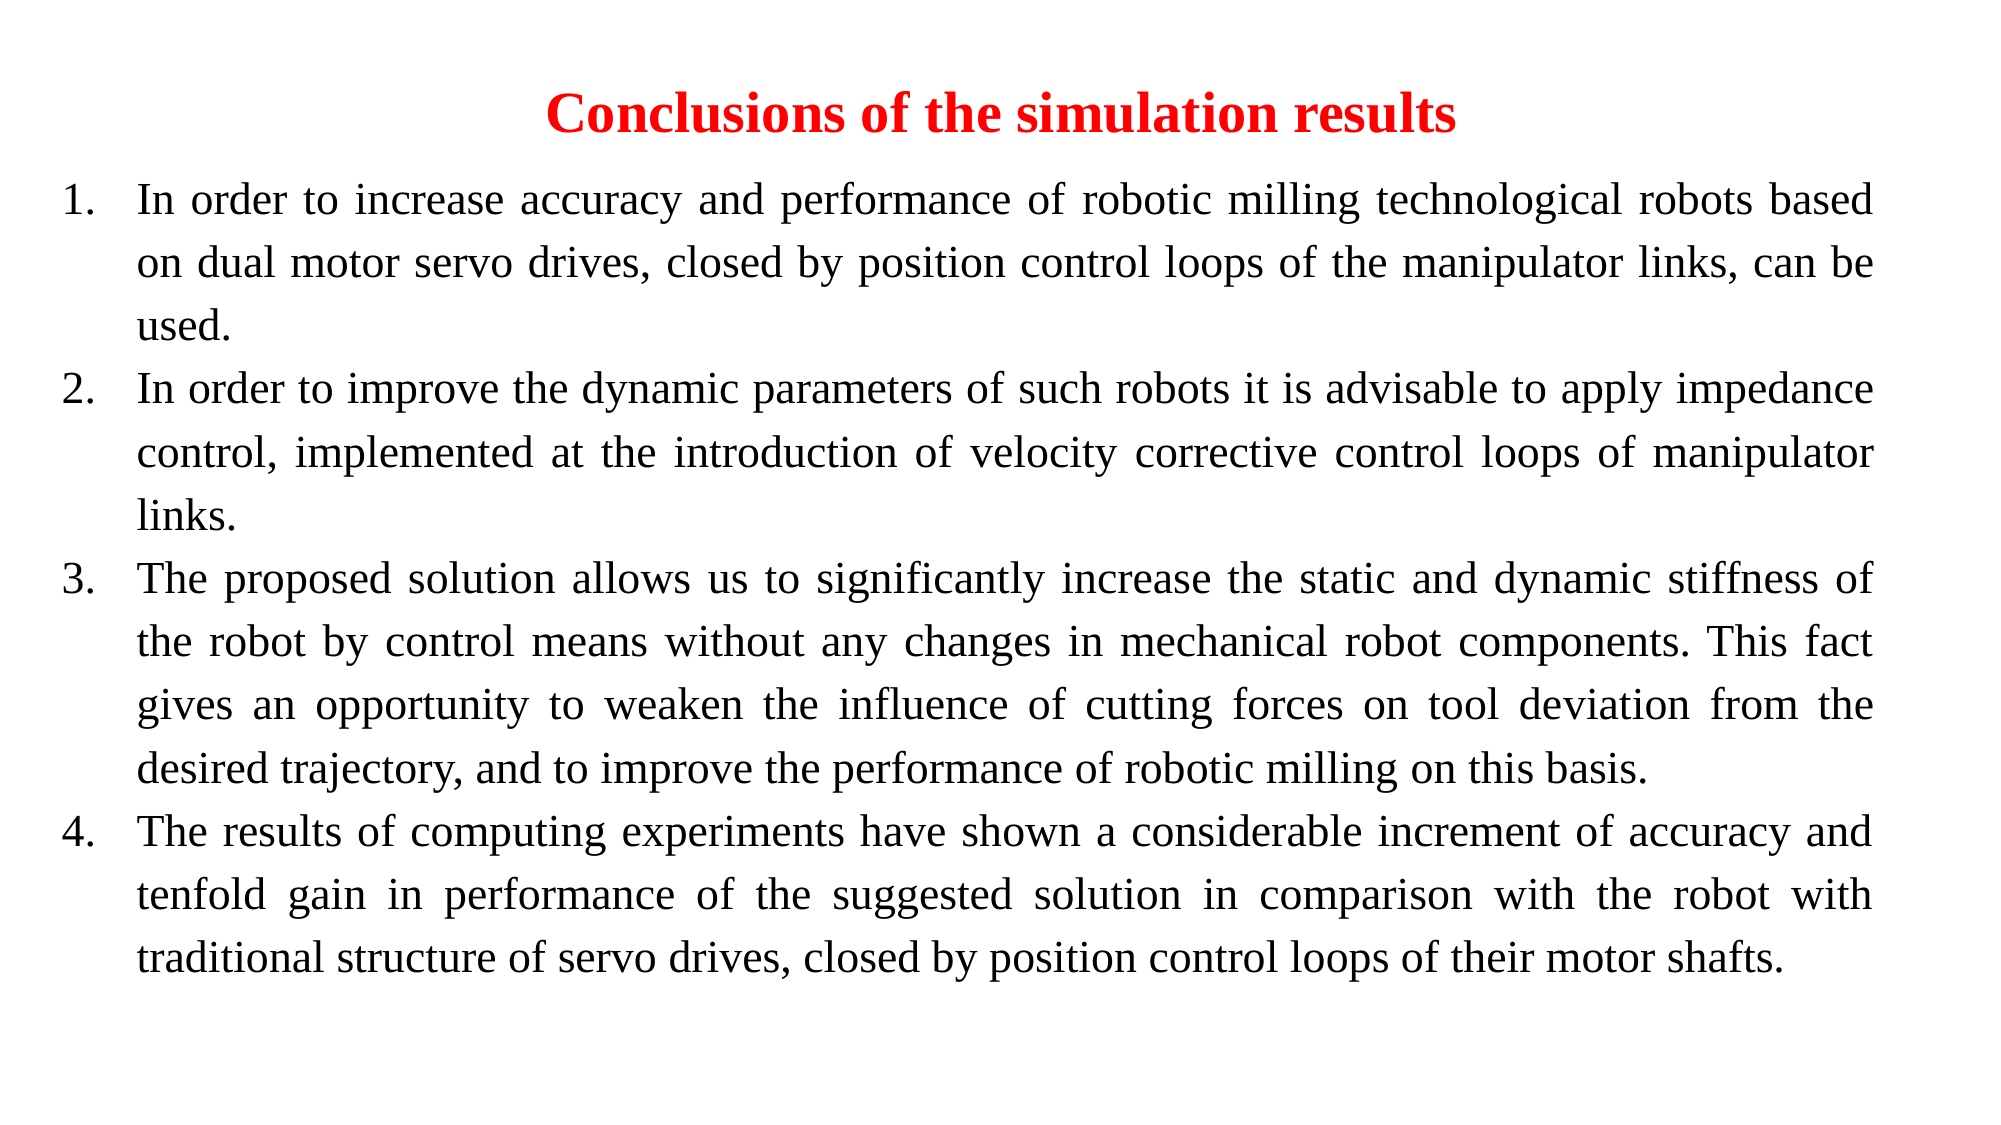

Conclusions of the simulation results
In order to increase accuracy and performance of robotic milling technological robots based on dual motor servo drives, closed by position control loops of the manipulator links, can be used.
In order to improve the dynamic parameters of such robots it is advisable to apply impedance control, implemented at the introduction of velocity corrective control loops of manipulator links.
The proposed solution allows us to significantly increase the static and dynamic stiffness of the robot by control means without any changes in mechanical robot components. This fact gives an opportunity to weaken the influence of cutting forces on tool deviation from the desired trajectory, and to improve the performance of robotic milling on this basis.
The results of computing experiments have shown a considerable increment of accuracy and tenfold gain in performance of the suggested solution in comparison with the robot with traditional structure of servo drives, closed by position control loops of their motor shafts.